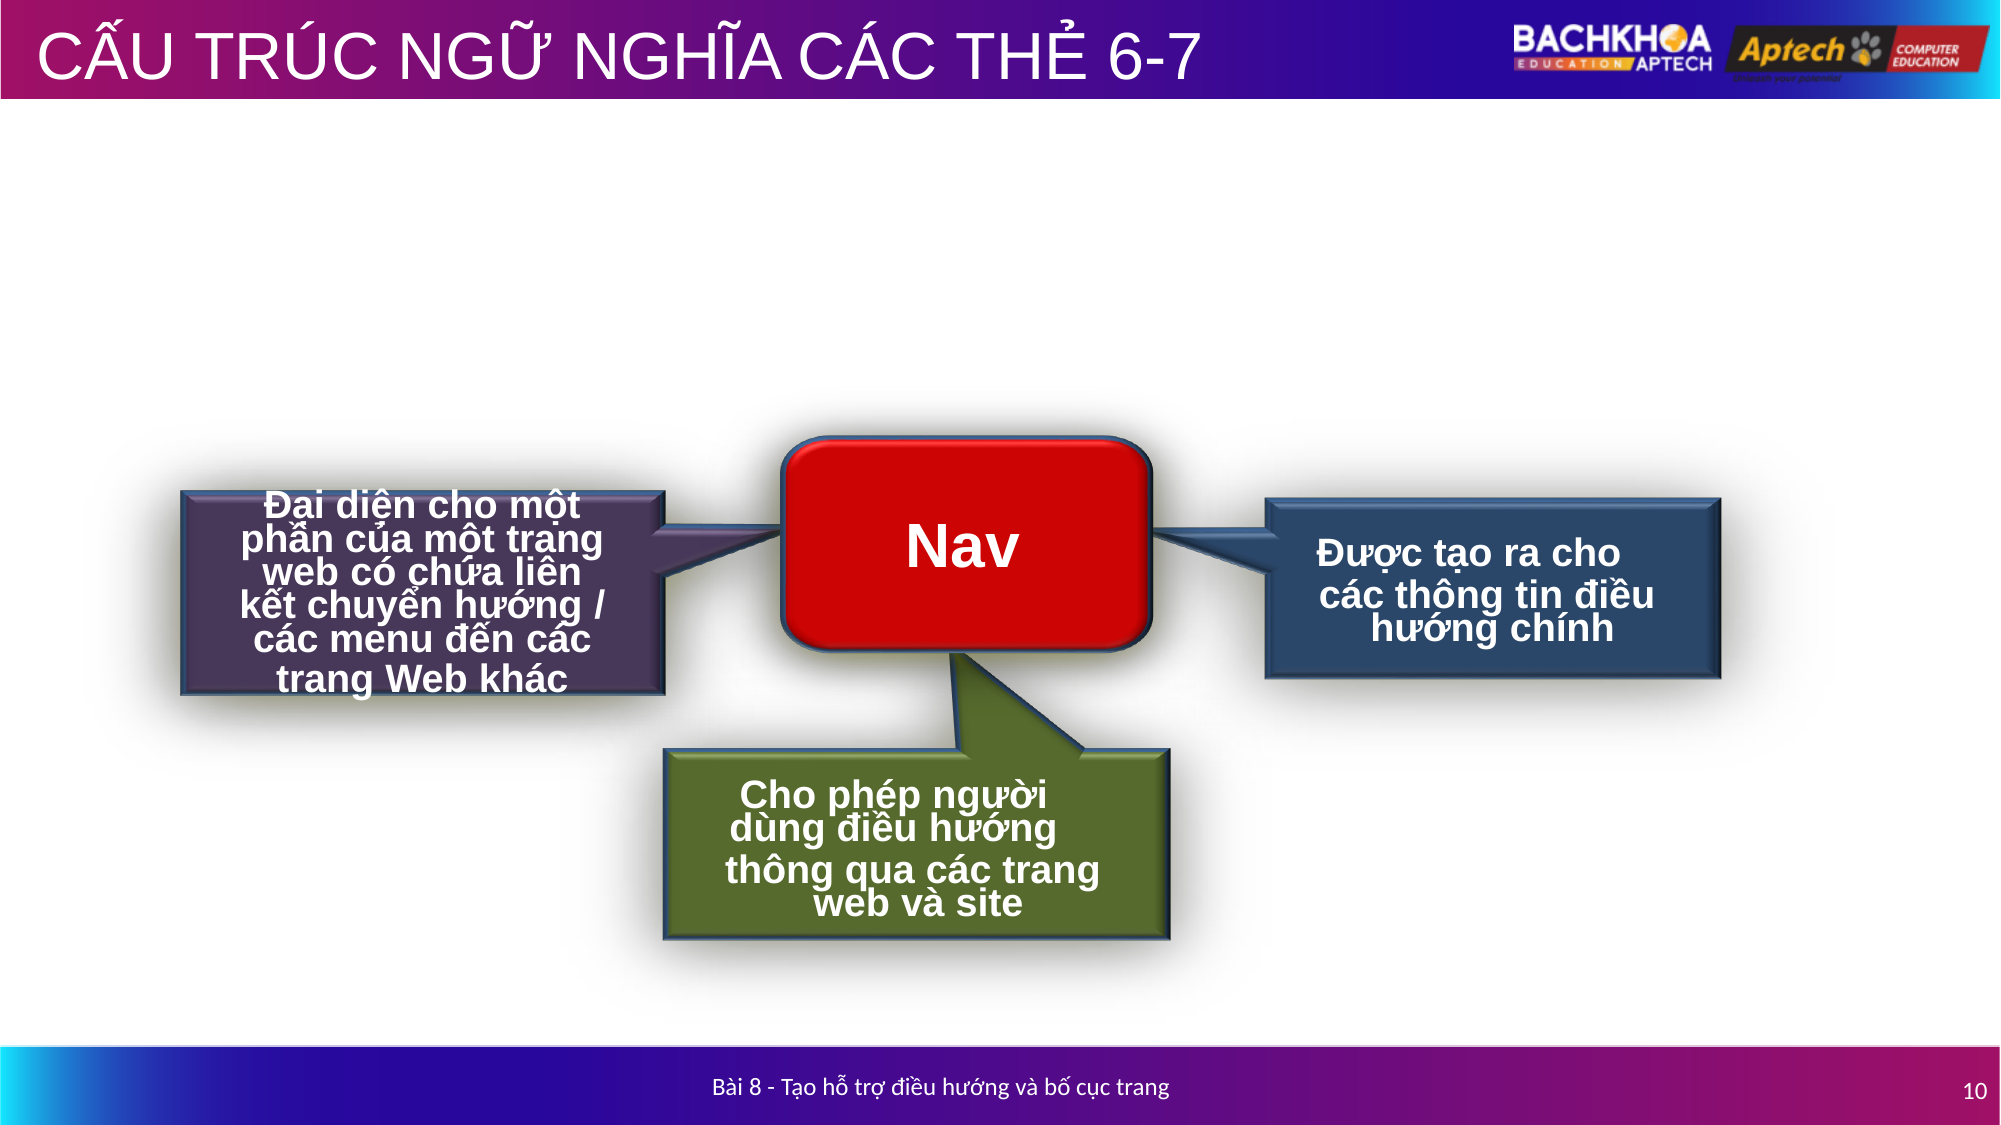

# CẤU TRÚC NGỮ NGHĨA CÁC THẺ 6-7

Đại diện cho một
phần của một trang
web có chứa liên
kết chuyển hướng /
các menu đến các
trang Web khác
Nav
Được tạo ra cho
các thông tin điều  hướng chính

Cho phép người
dùng điều hướng
thông qua các trang  web và site
Bài 8 - Tạo hỗ trợ điều hướng và bố cục trang
10